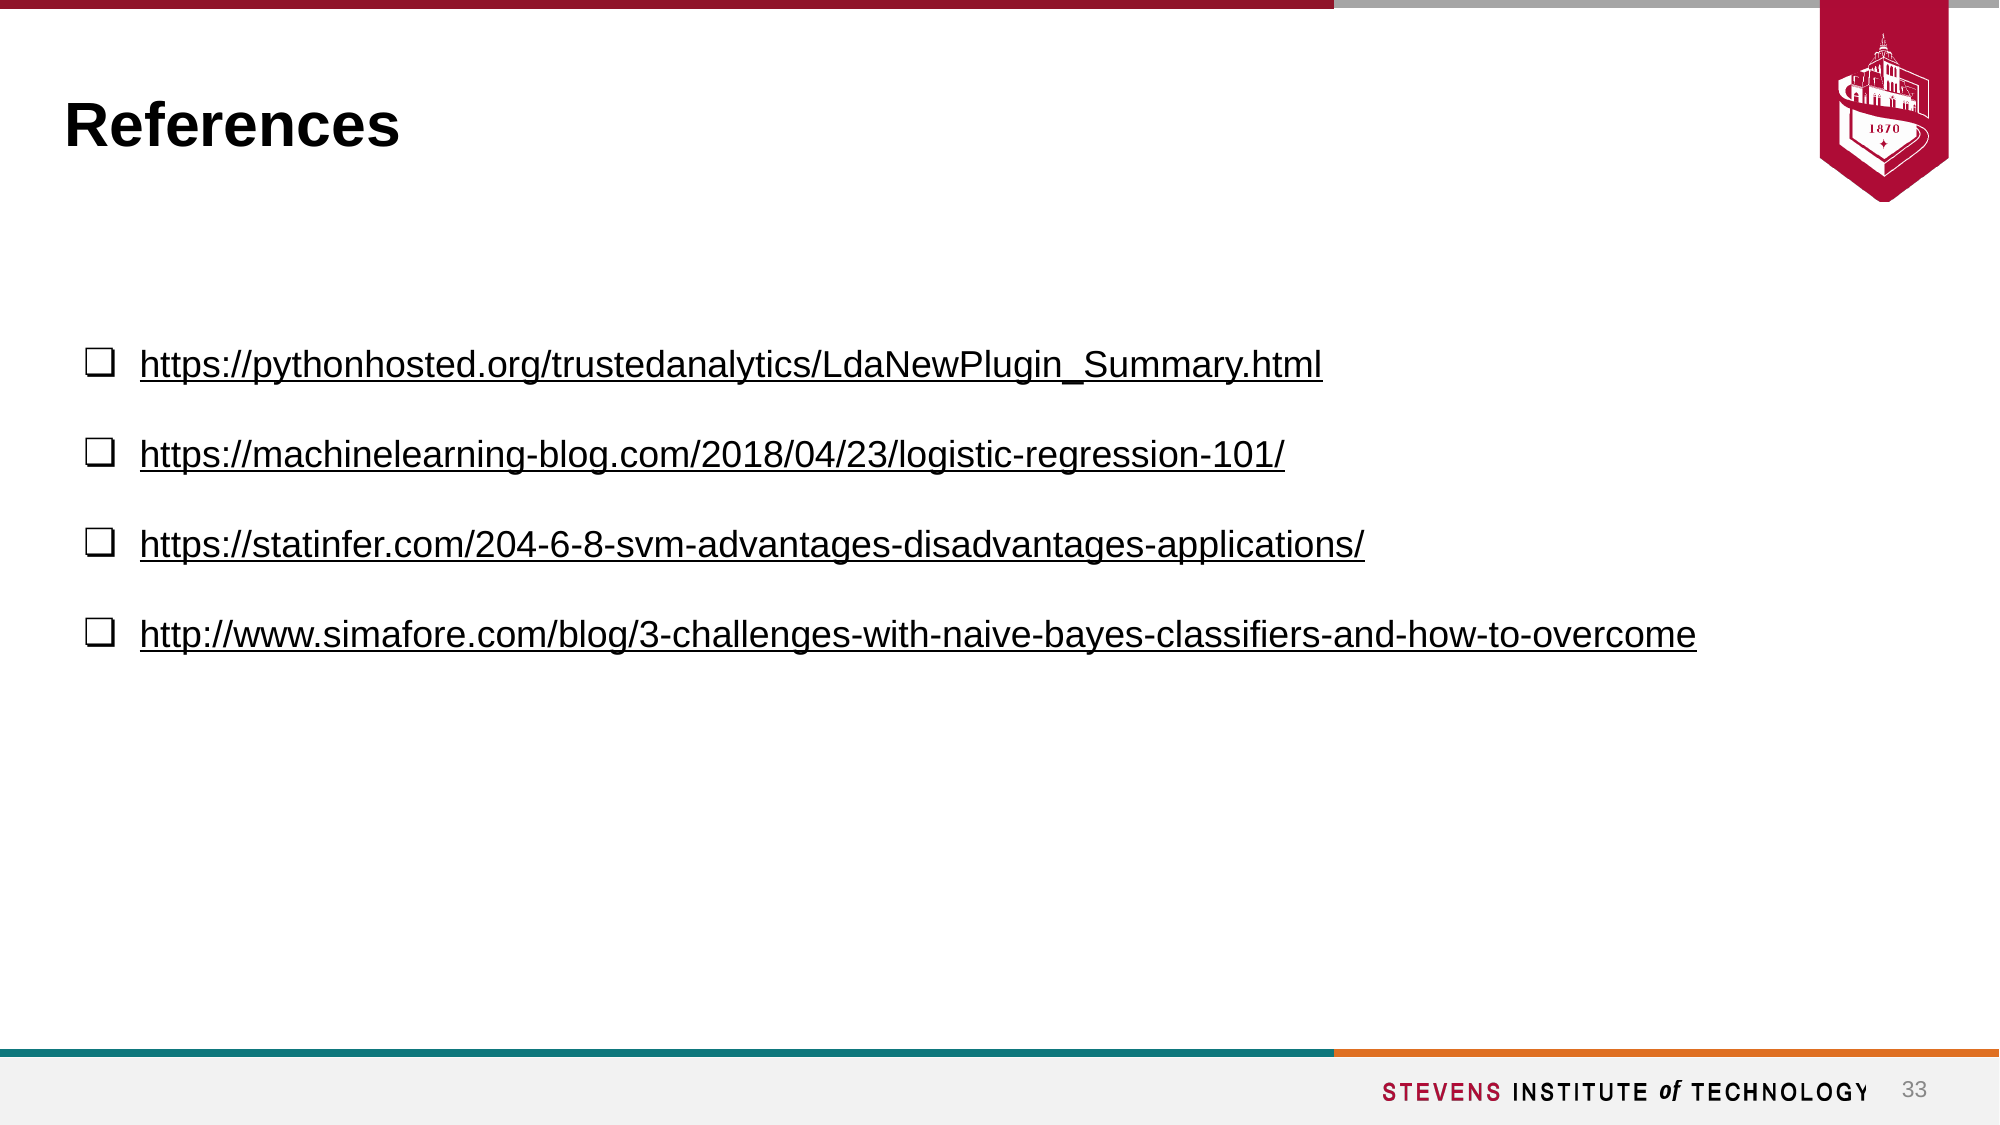

# References
https://pythonhosted.org/trustedanalytics/LdaNewPlugin_Summary.html
https://machinelearning-blog.com/2018/04/23/logistic-regression-101/
https://statinfer.com/204-6-8-svm-advantages-disadvantages-applications/
http://www.simafore.com/blog/3-challenges-with-naive-bayes-classifiers-and-how-to-overcome

33